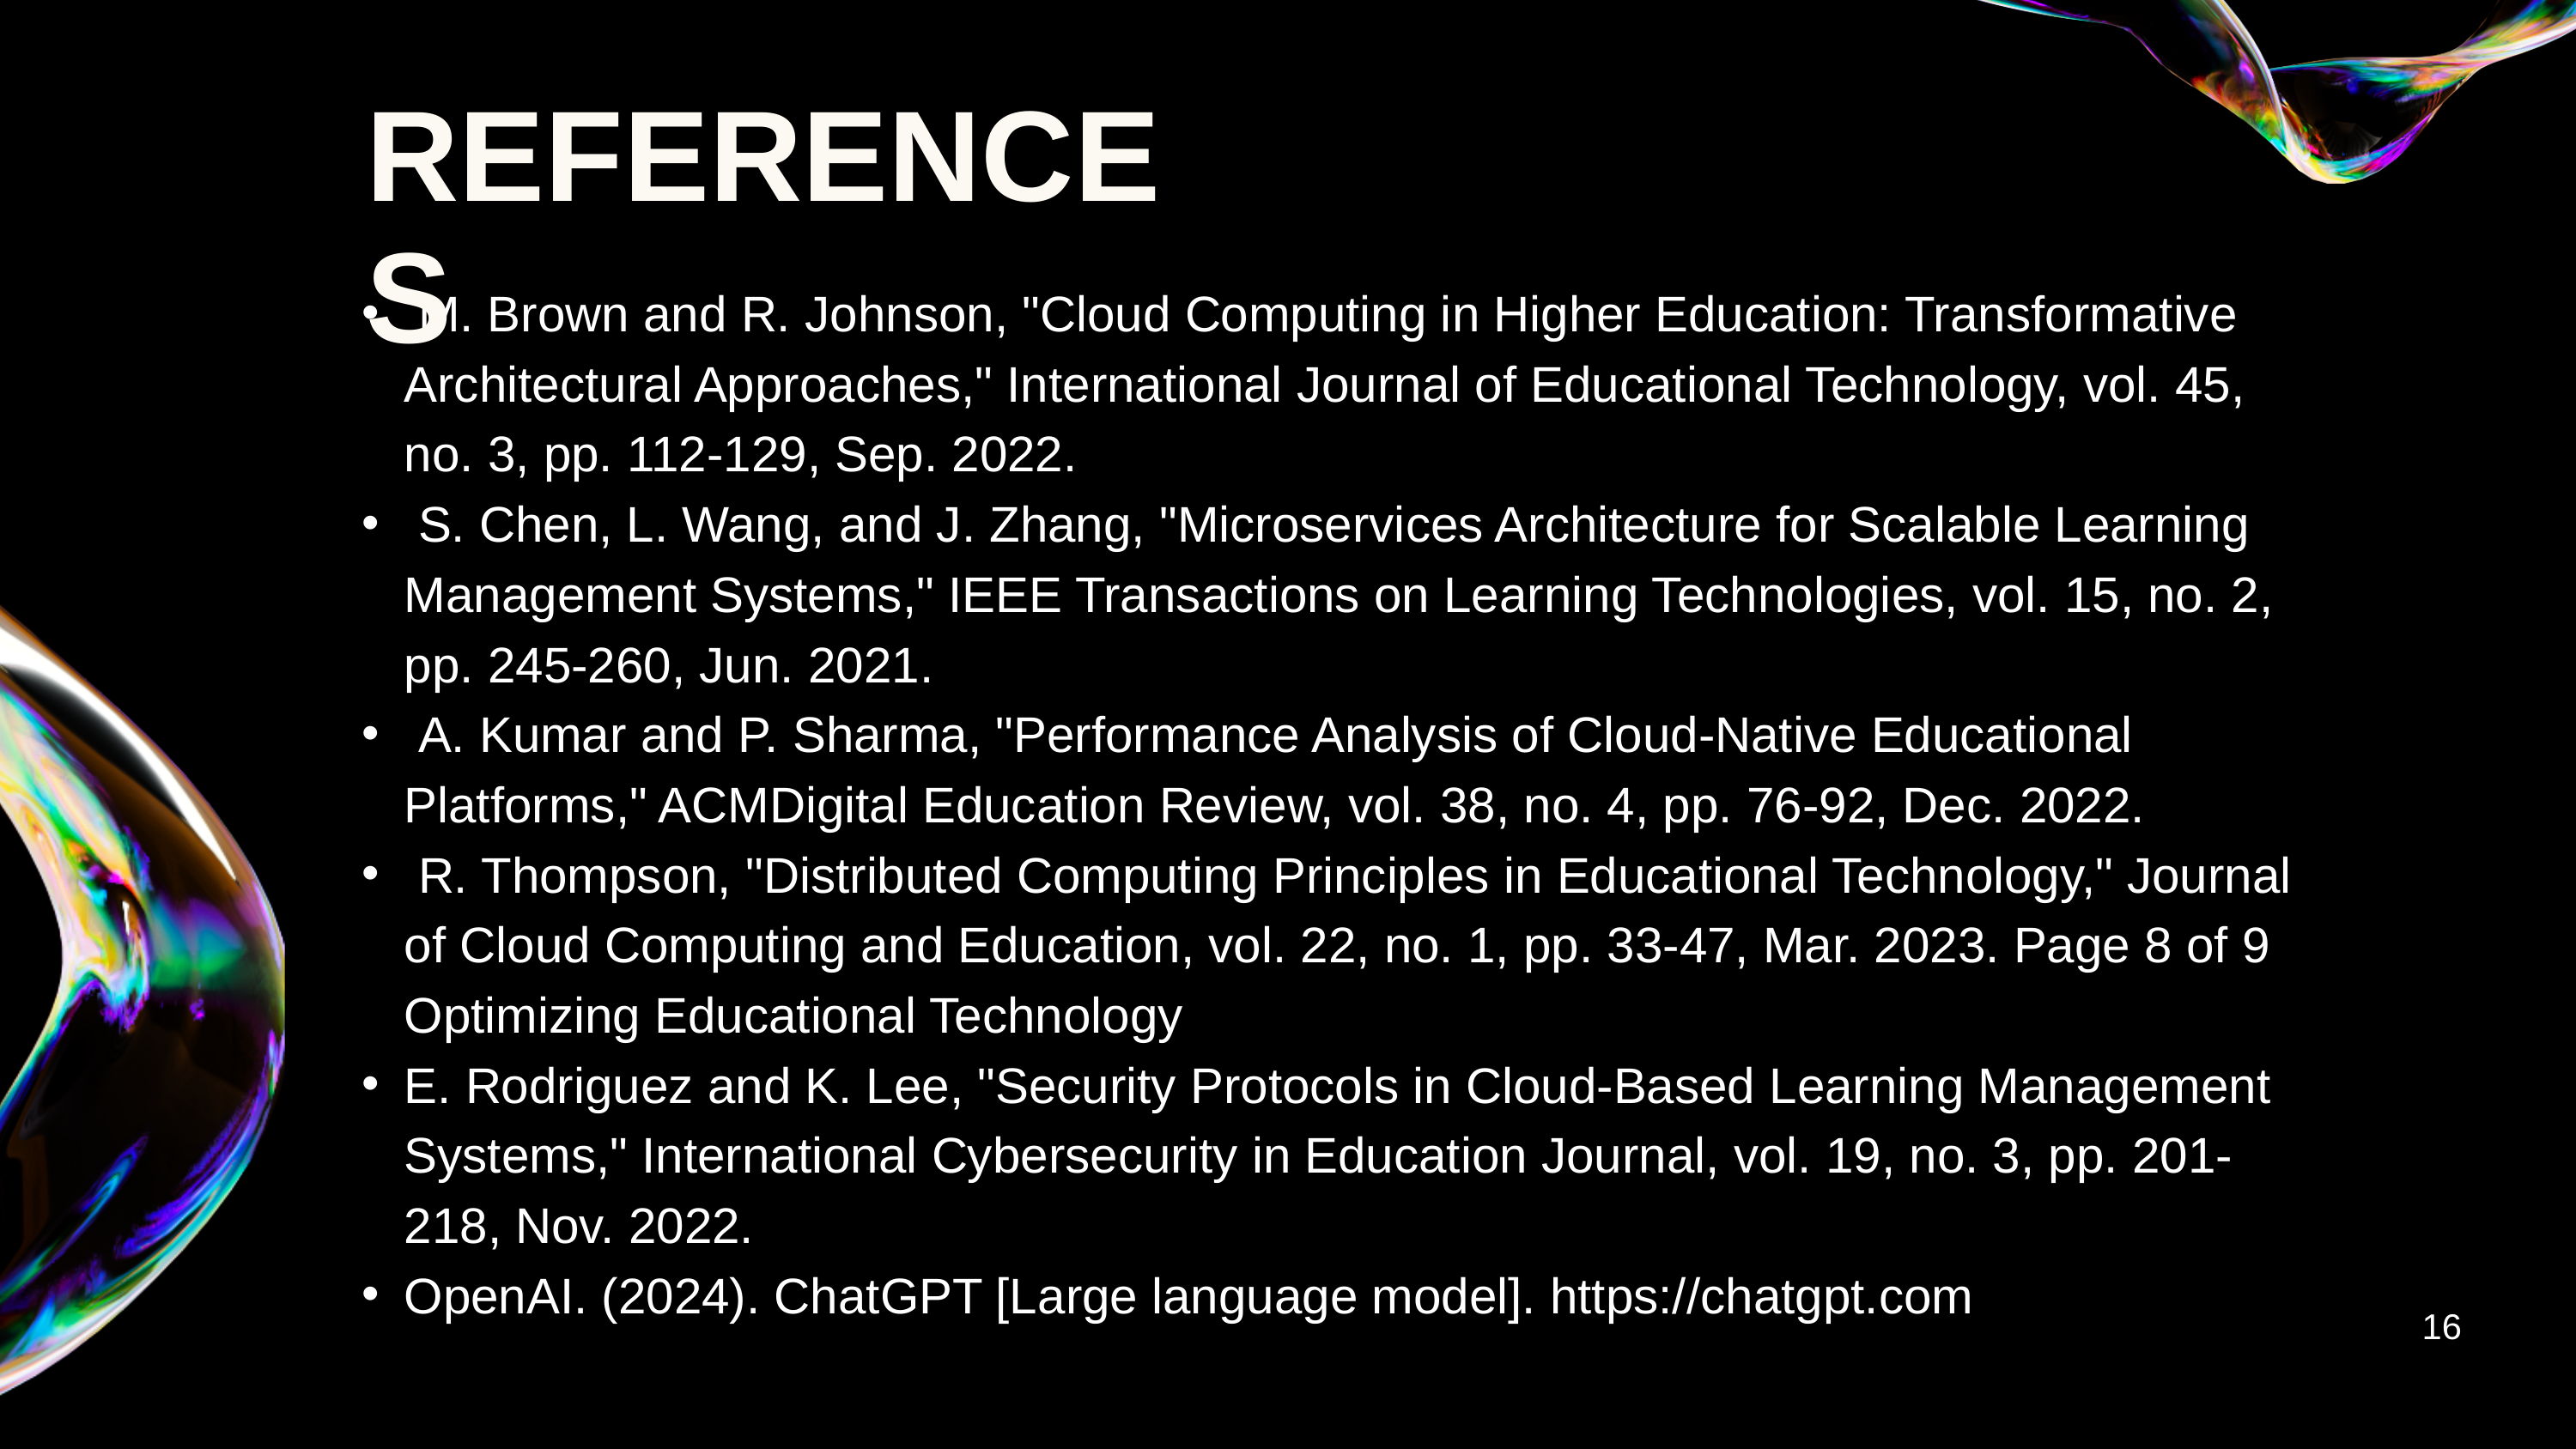

REFERENCES

 M. Brown and R. Johnson, "Cloud Computing in Higher Education: Transformative Architectural Approaches," International Journal of Educational Technology, vol. 45, no. 3, pp. 112-129, Sep. 2022.
 S. Chen, L. Wang, and J. Zhang, "Microservices Architecture for Scalable Learning Management Systems," IEEE Transactions on Learning Technologies, vol. 15, no. 2, pp. 245-260, Jun. 2021.
 A. Kumar and P. Sharma, "Performance Analysis of Cloud-Native Educational Platforms," ACMDigital Education Review, vol. 38, no. 4, pp. 76-92, Dec. 2022.
 R. Thompson, "Distributed Computing Principles in Educational Technology," Journal of Cloud Computing and Education, vol. 22, no. 1, pp. 33-47, Mar. 2023. Page 8 of 9 Optimizing Educational Technology
E. Rodriguez and K. Lee, "Security Protocols in Cloud-Based Learning Management Systems," International Cybersecurity in Education Journal, vol. 19, no. 3, pp. 201-218, Nov. 2022.
OpenAI. (2024). ChatGPT [Large language model]. https://chatgpt.com
16